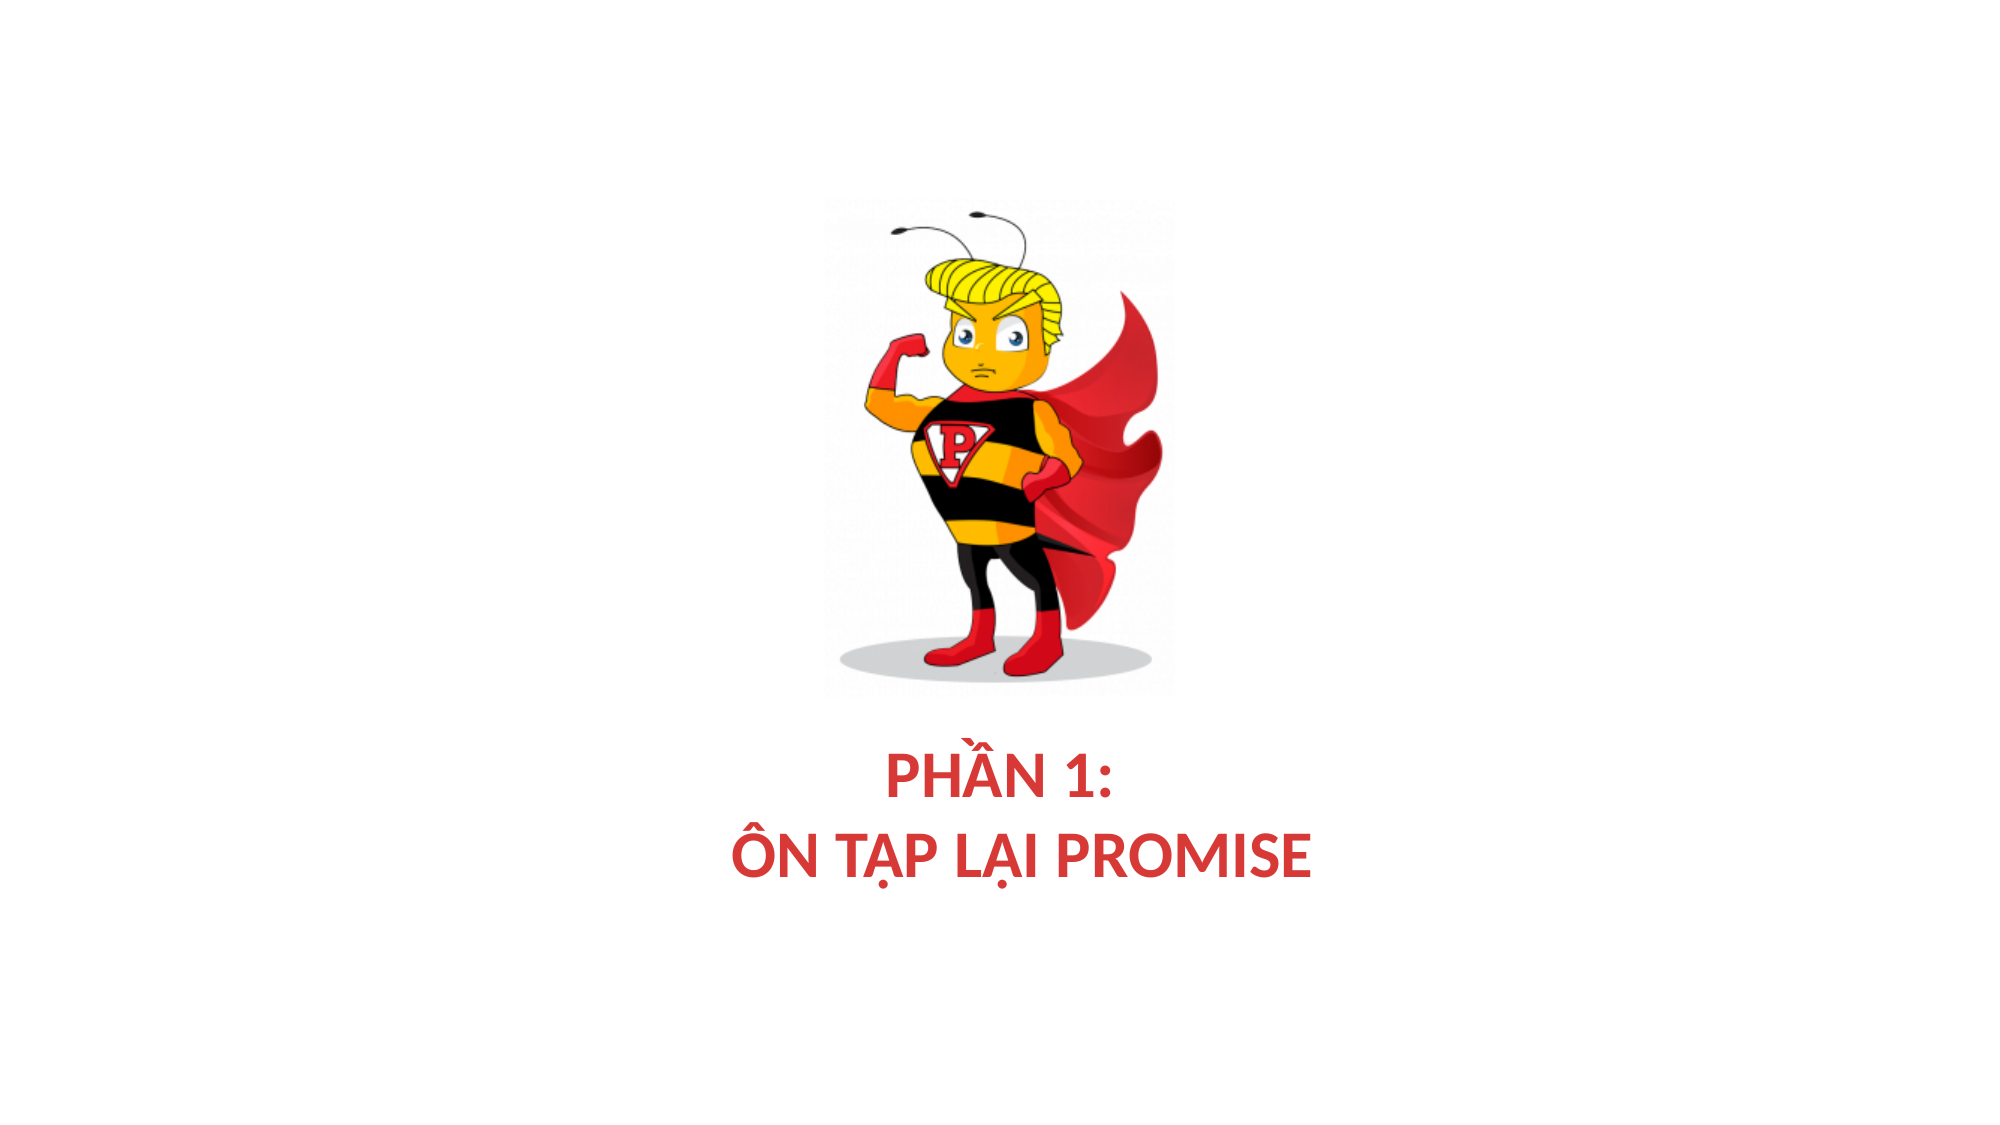

# Phần 1: Ôn tập lại Promise